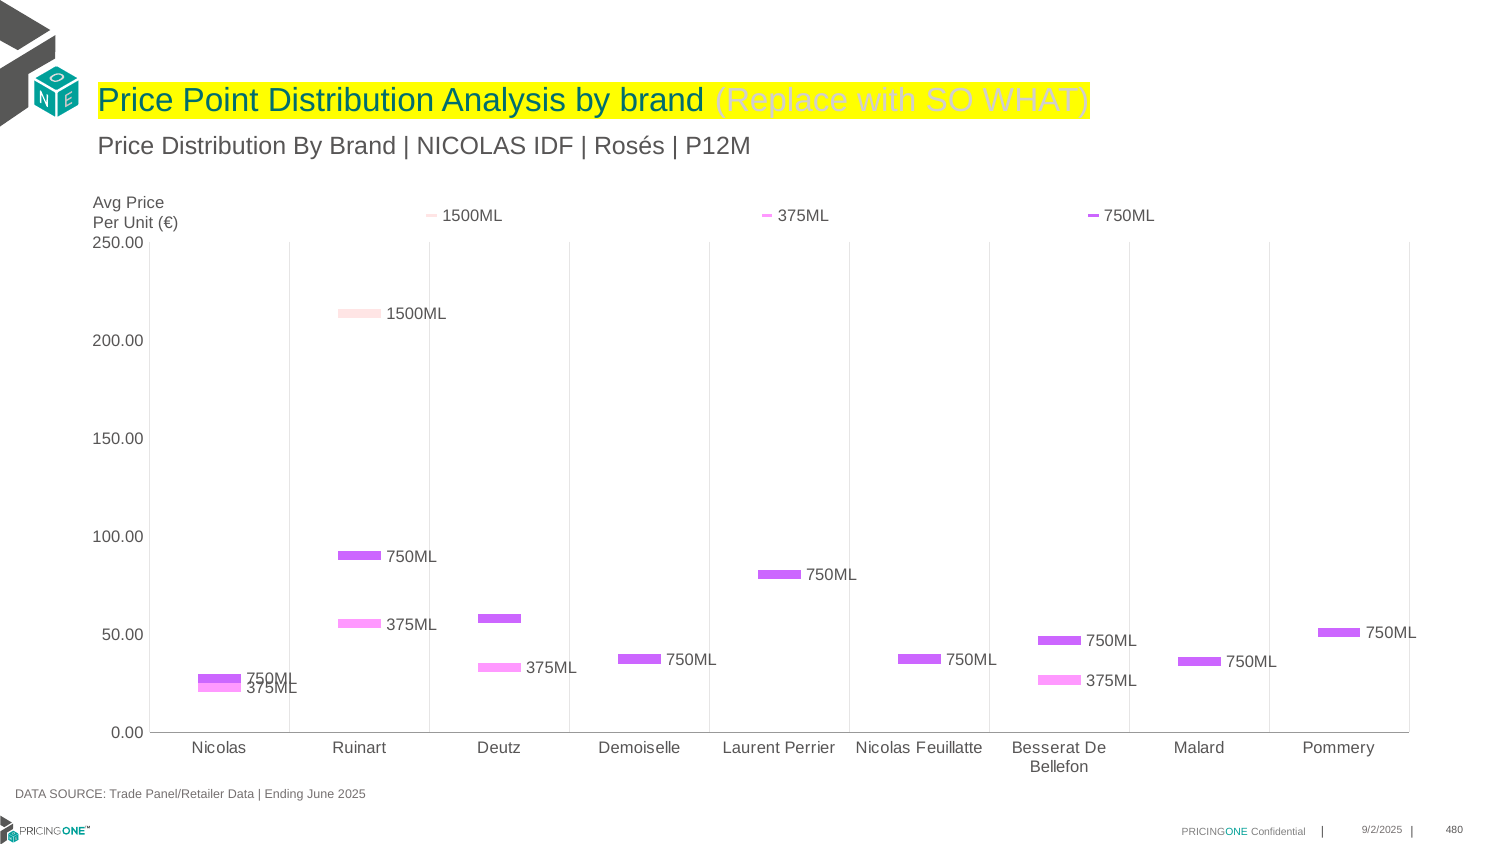

# Price Point Distribution Analysis by brand (Replace with SO WHAT)
Price Distribution By Brand | NICOLAS IDF | Rosés | P12M

### Chart

| Category | 1500ML | 375ML | 750ML |
|---|---|---|---|
| Nicolas | None | 23.0082 | 27.3144 |
| Ruinart | 213.4853 | 55.3342 | 89.9883 |
| Deutz | None | 33.2238 | 57.975 |
| Demoiselle | None | None | 37.4657 |
| Laurent Perrier | None | None | 80.3768 |
| Nicolas Feuillatte | None | None | 37.4645 |
| Besserat De Bellefon | None | 26.7434 | 46.9635 |
| Malard | None | None | 36.0091 |
| Pommery | None | None | 50.9936 |
Avg Price
Per Unit (€)
DATA SOURCE: Trade Panel/Retailer Data | Ending June 2025
9/2/2025
480